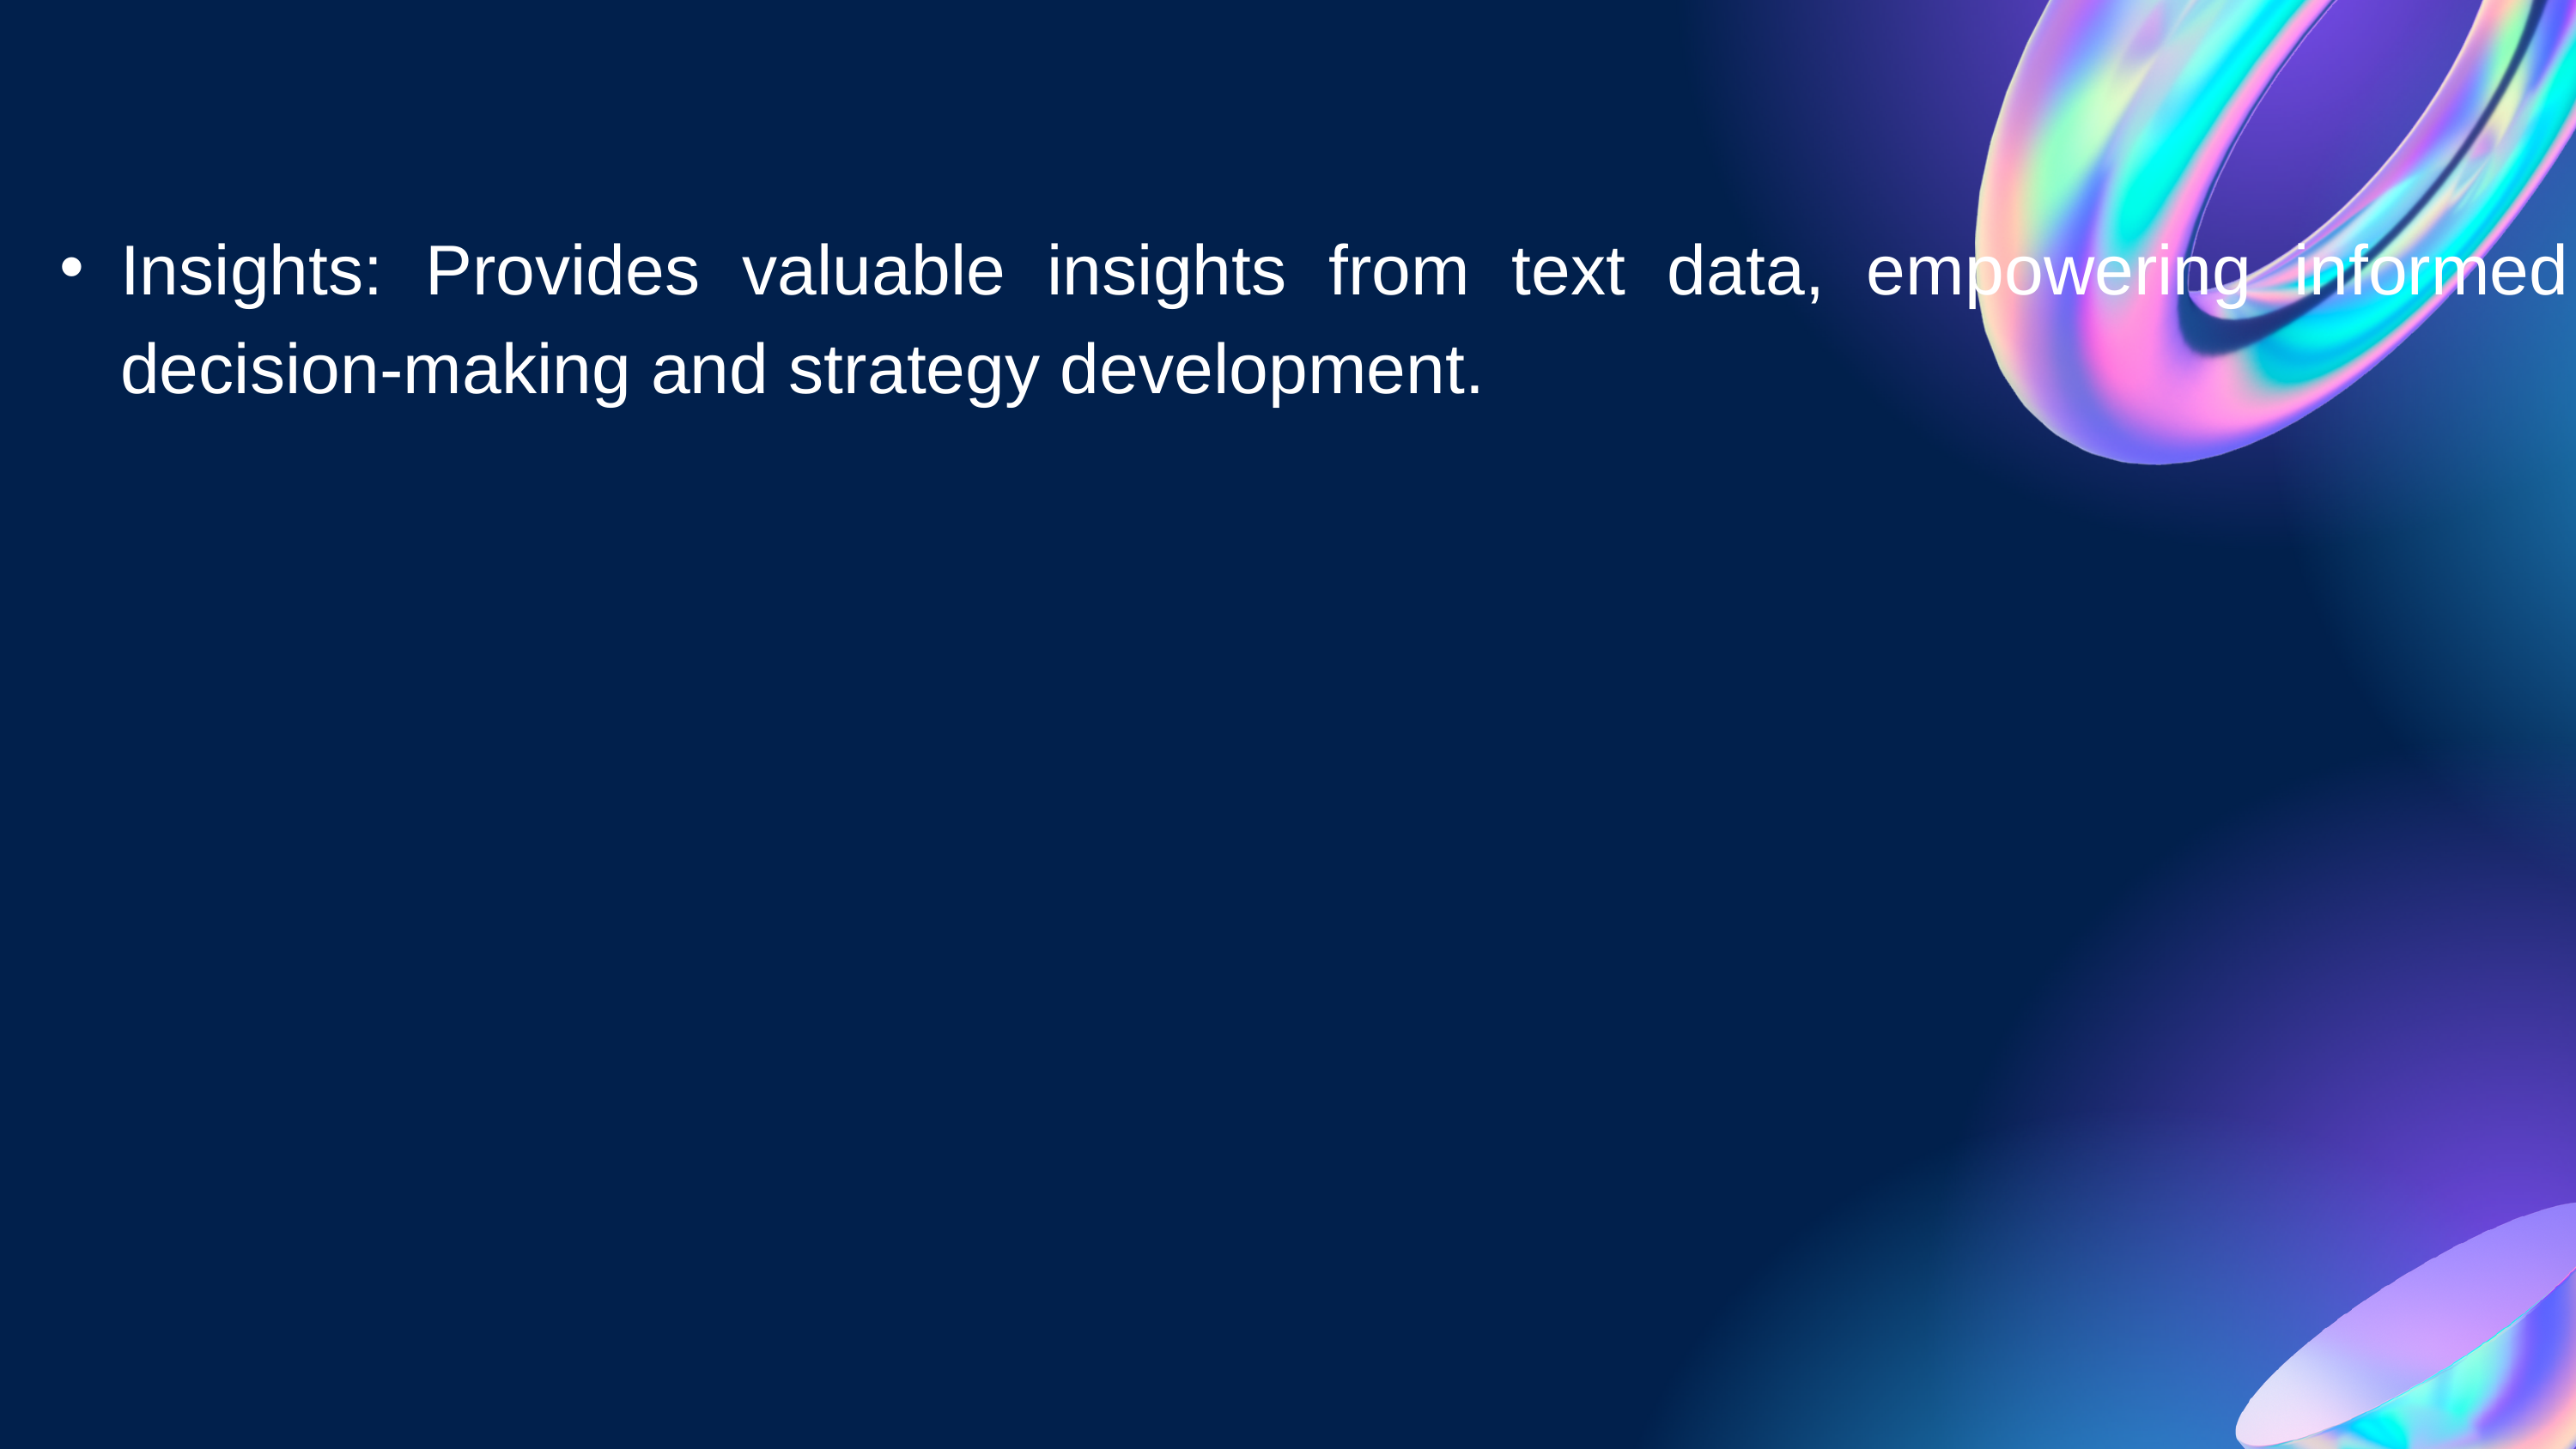

Insights: Provides valuable insights from text data, empowering informed decision-making and strategy development.